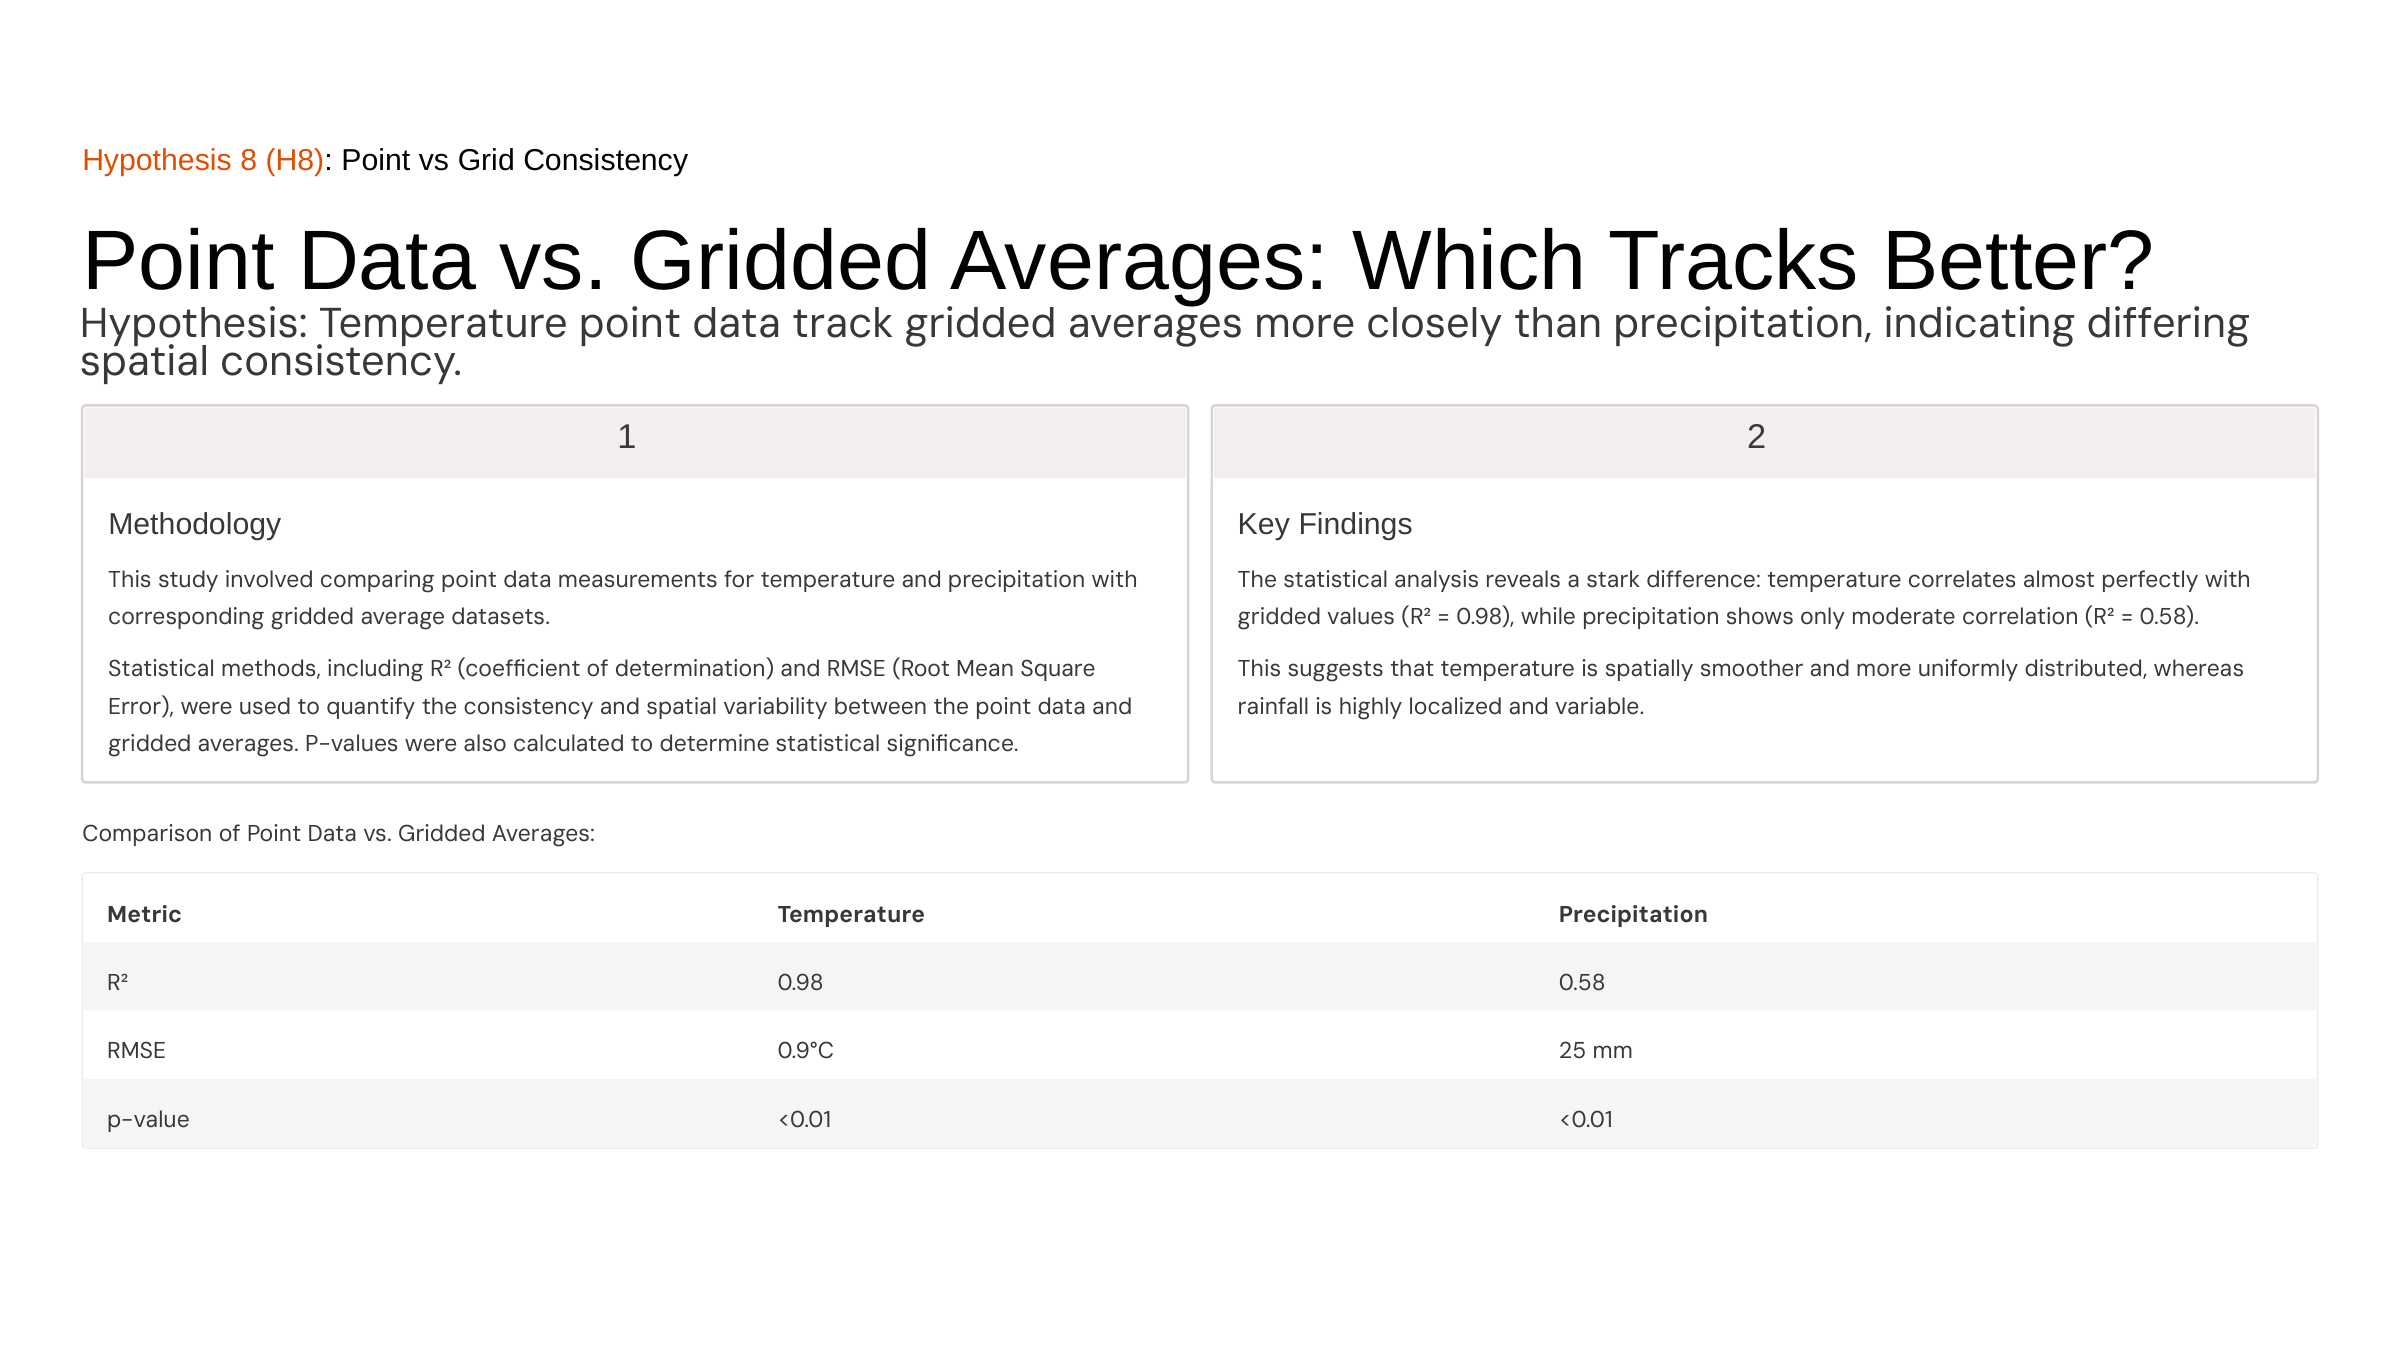

Hypothesis 8 (H8): Point vs Grid Consistency
Point Data vs. Gridded Averages: Which Tracks Better?
Hypothesis: Temperature point data track gridded averages more closely than precipitation, indicating differing
spatial consistency.

1
2
Methodology
Key Findings
This study involved comparing point data measurements for temperature and precipitation with corresponding gridded average datasets.
The statistical analysis reveals a stark difference: temperature correlates almost perfectly with gridded values (R² = 0.98), while precipitation shows only moderate correlation (R² = 0.58).
Statistical methods, including R² (coefficient of determination) and RMSE (Root Mean Square Error), were used to quantify the consistency and spatial variability between the point data and gridded averages. P-values were also calculated to determine statistical significance.
This suggests that temperature is spatially smoother and more uniformly distributed, whereas rainfall is highly localized and variable.
Comparison of Point Data vs. Gridded Averages:

Metric
Temperature
Precipitation

R²
0.98
0.58

RMSE
0.9°C
25 mm

p-value
<0.01
<0.01